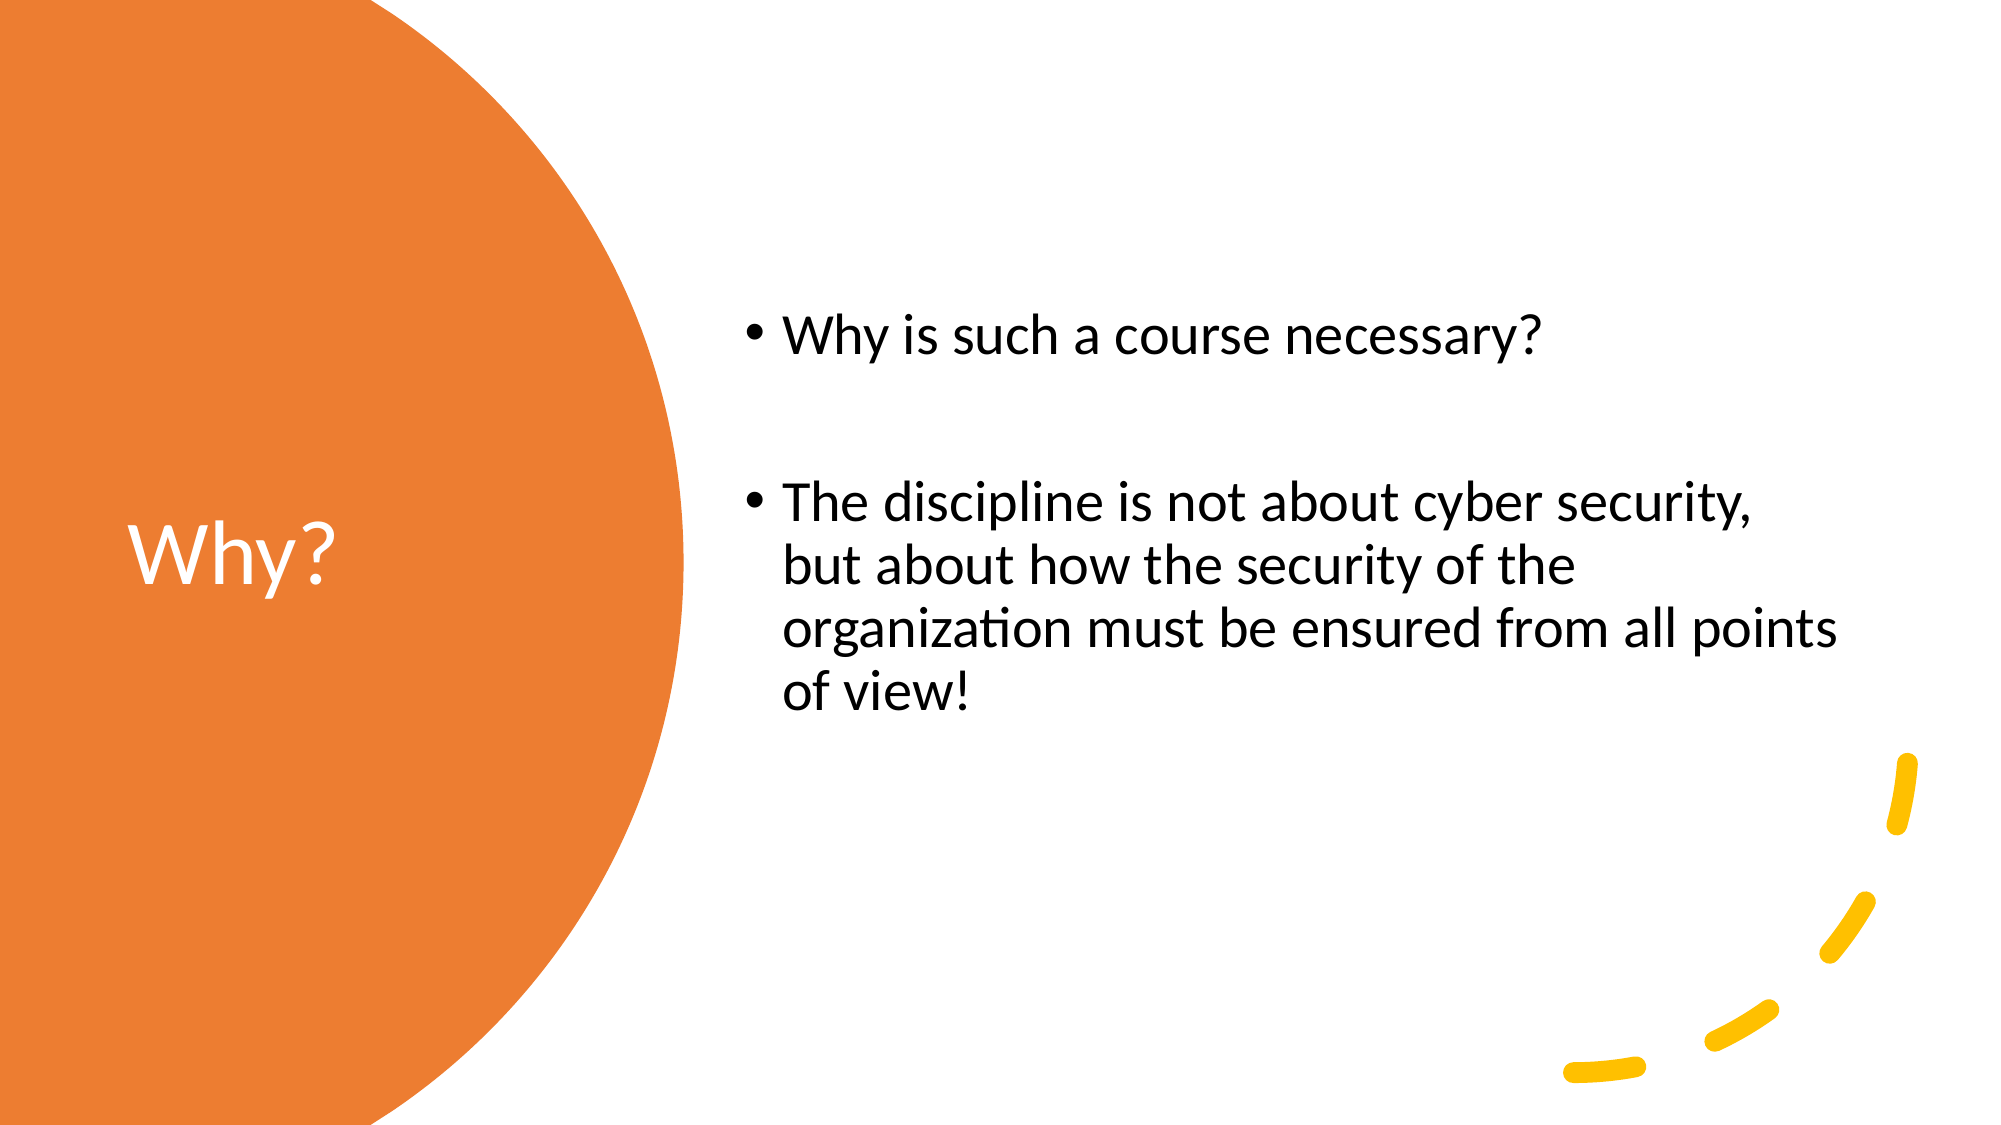

Why is such a course necessary?

The discipline is not about cyber security, but about how the security of the organization must be ensured from all points of view!

# Why?